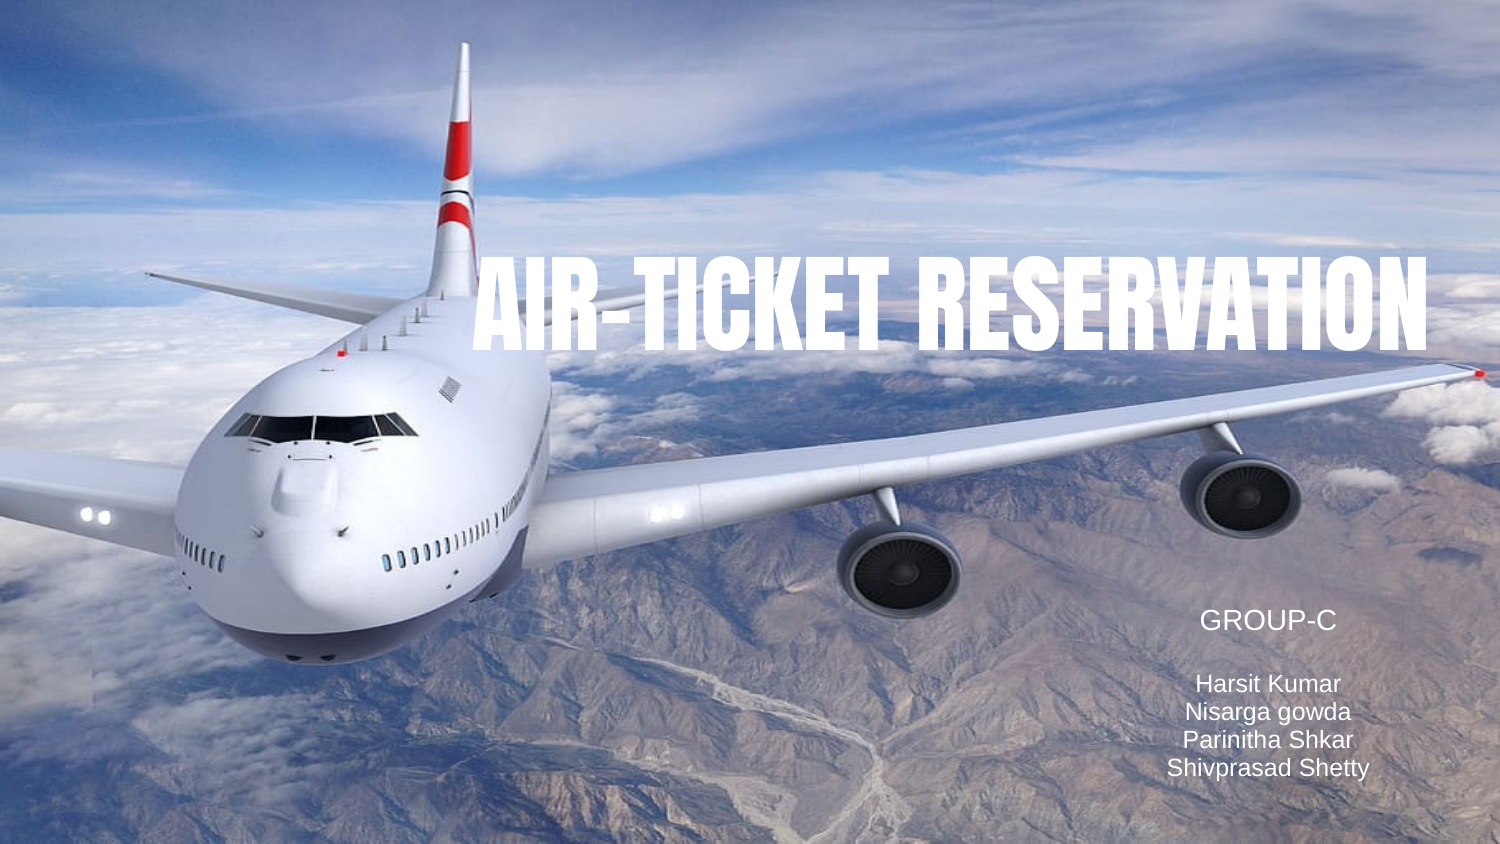

# AIR-TICKET RESERVATION
GROUP-C

Harsit Kumar
Nisarga gowda
Parinitha Shkar
Shivprasad Shetty